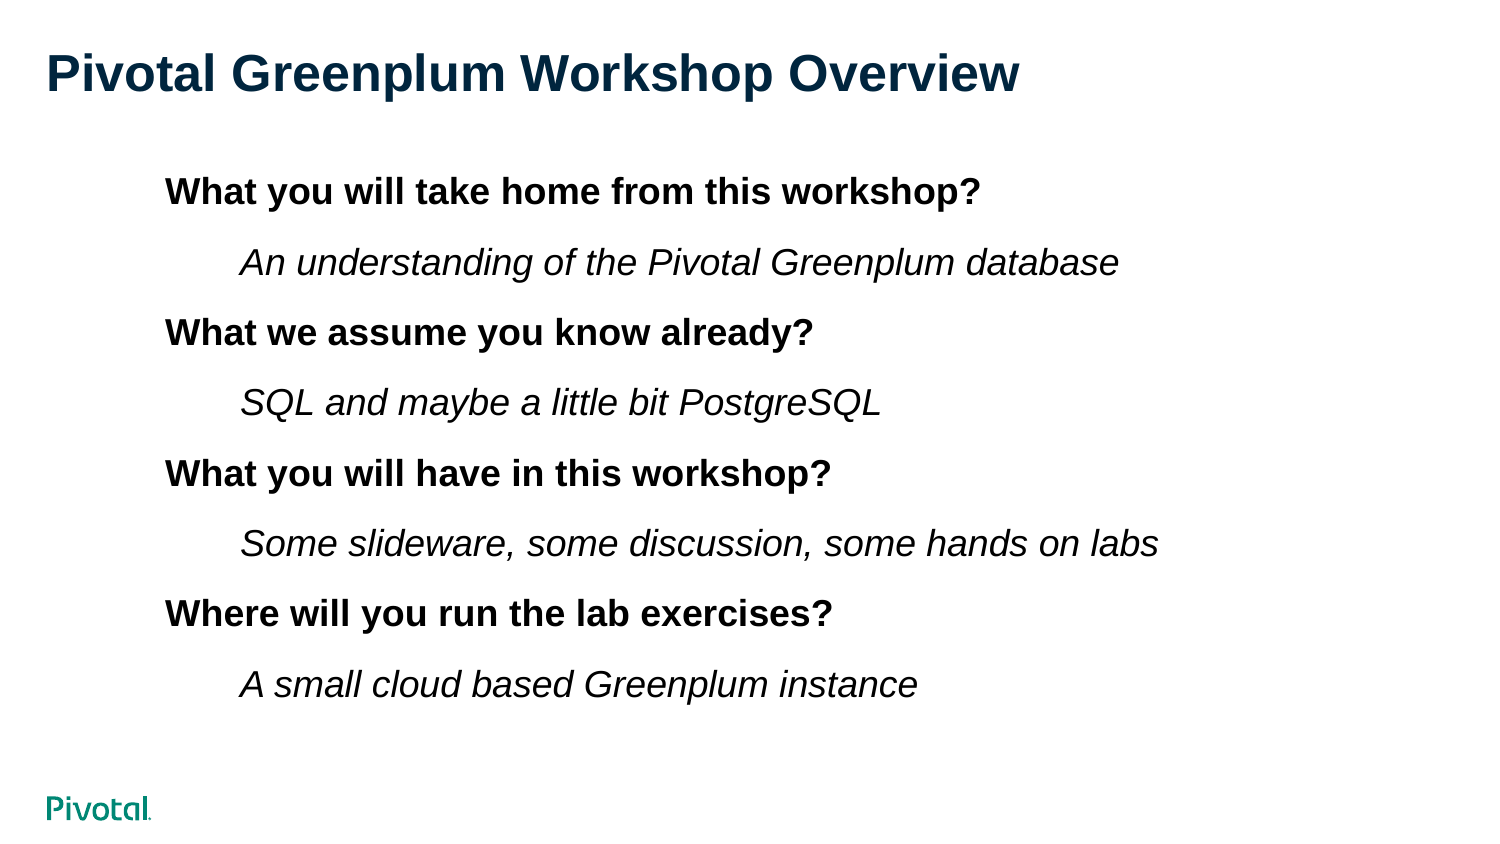

# Pivotal Greenplum Workshop Overview
What you will take home from this workshop?
An understanding of the Pivotal Greenplum database
What we assume you know already?
SQL and maybe a little bit PostgreSQL
What you will have in this workshop?
Some slideware, some discussion, some hands on labs
Where will you run the lab exercises?
A small cloud based Greenplum instance